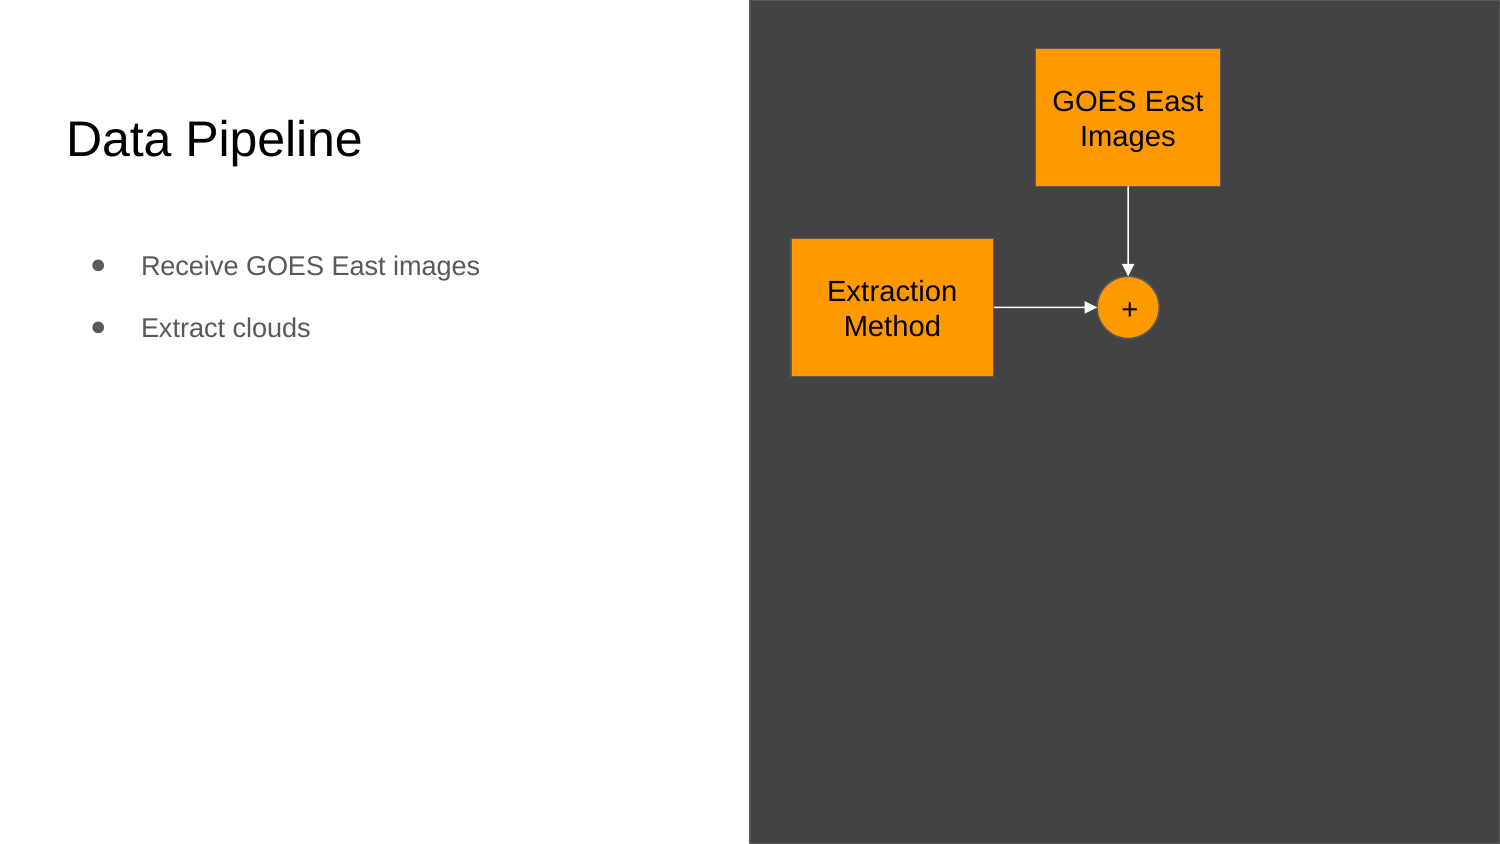

GOES East Images
# Data Pipeline

Receive GOES East images
Extraction Method
+
Extract clouds